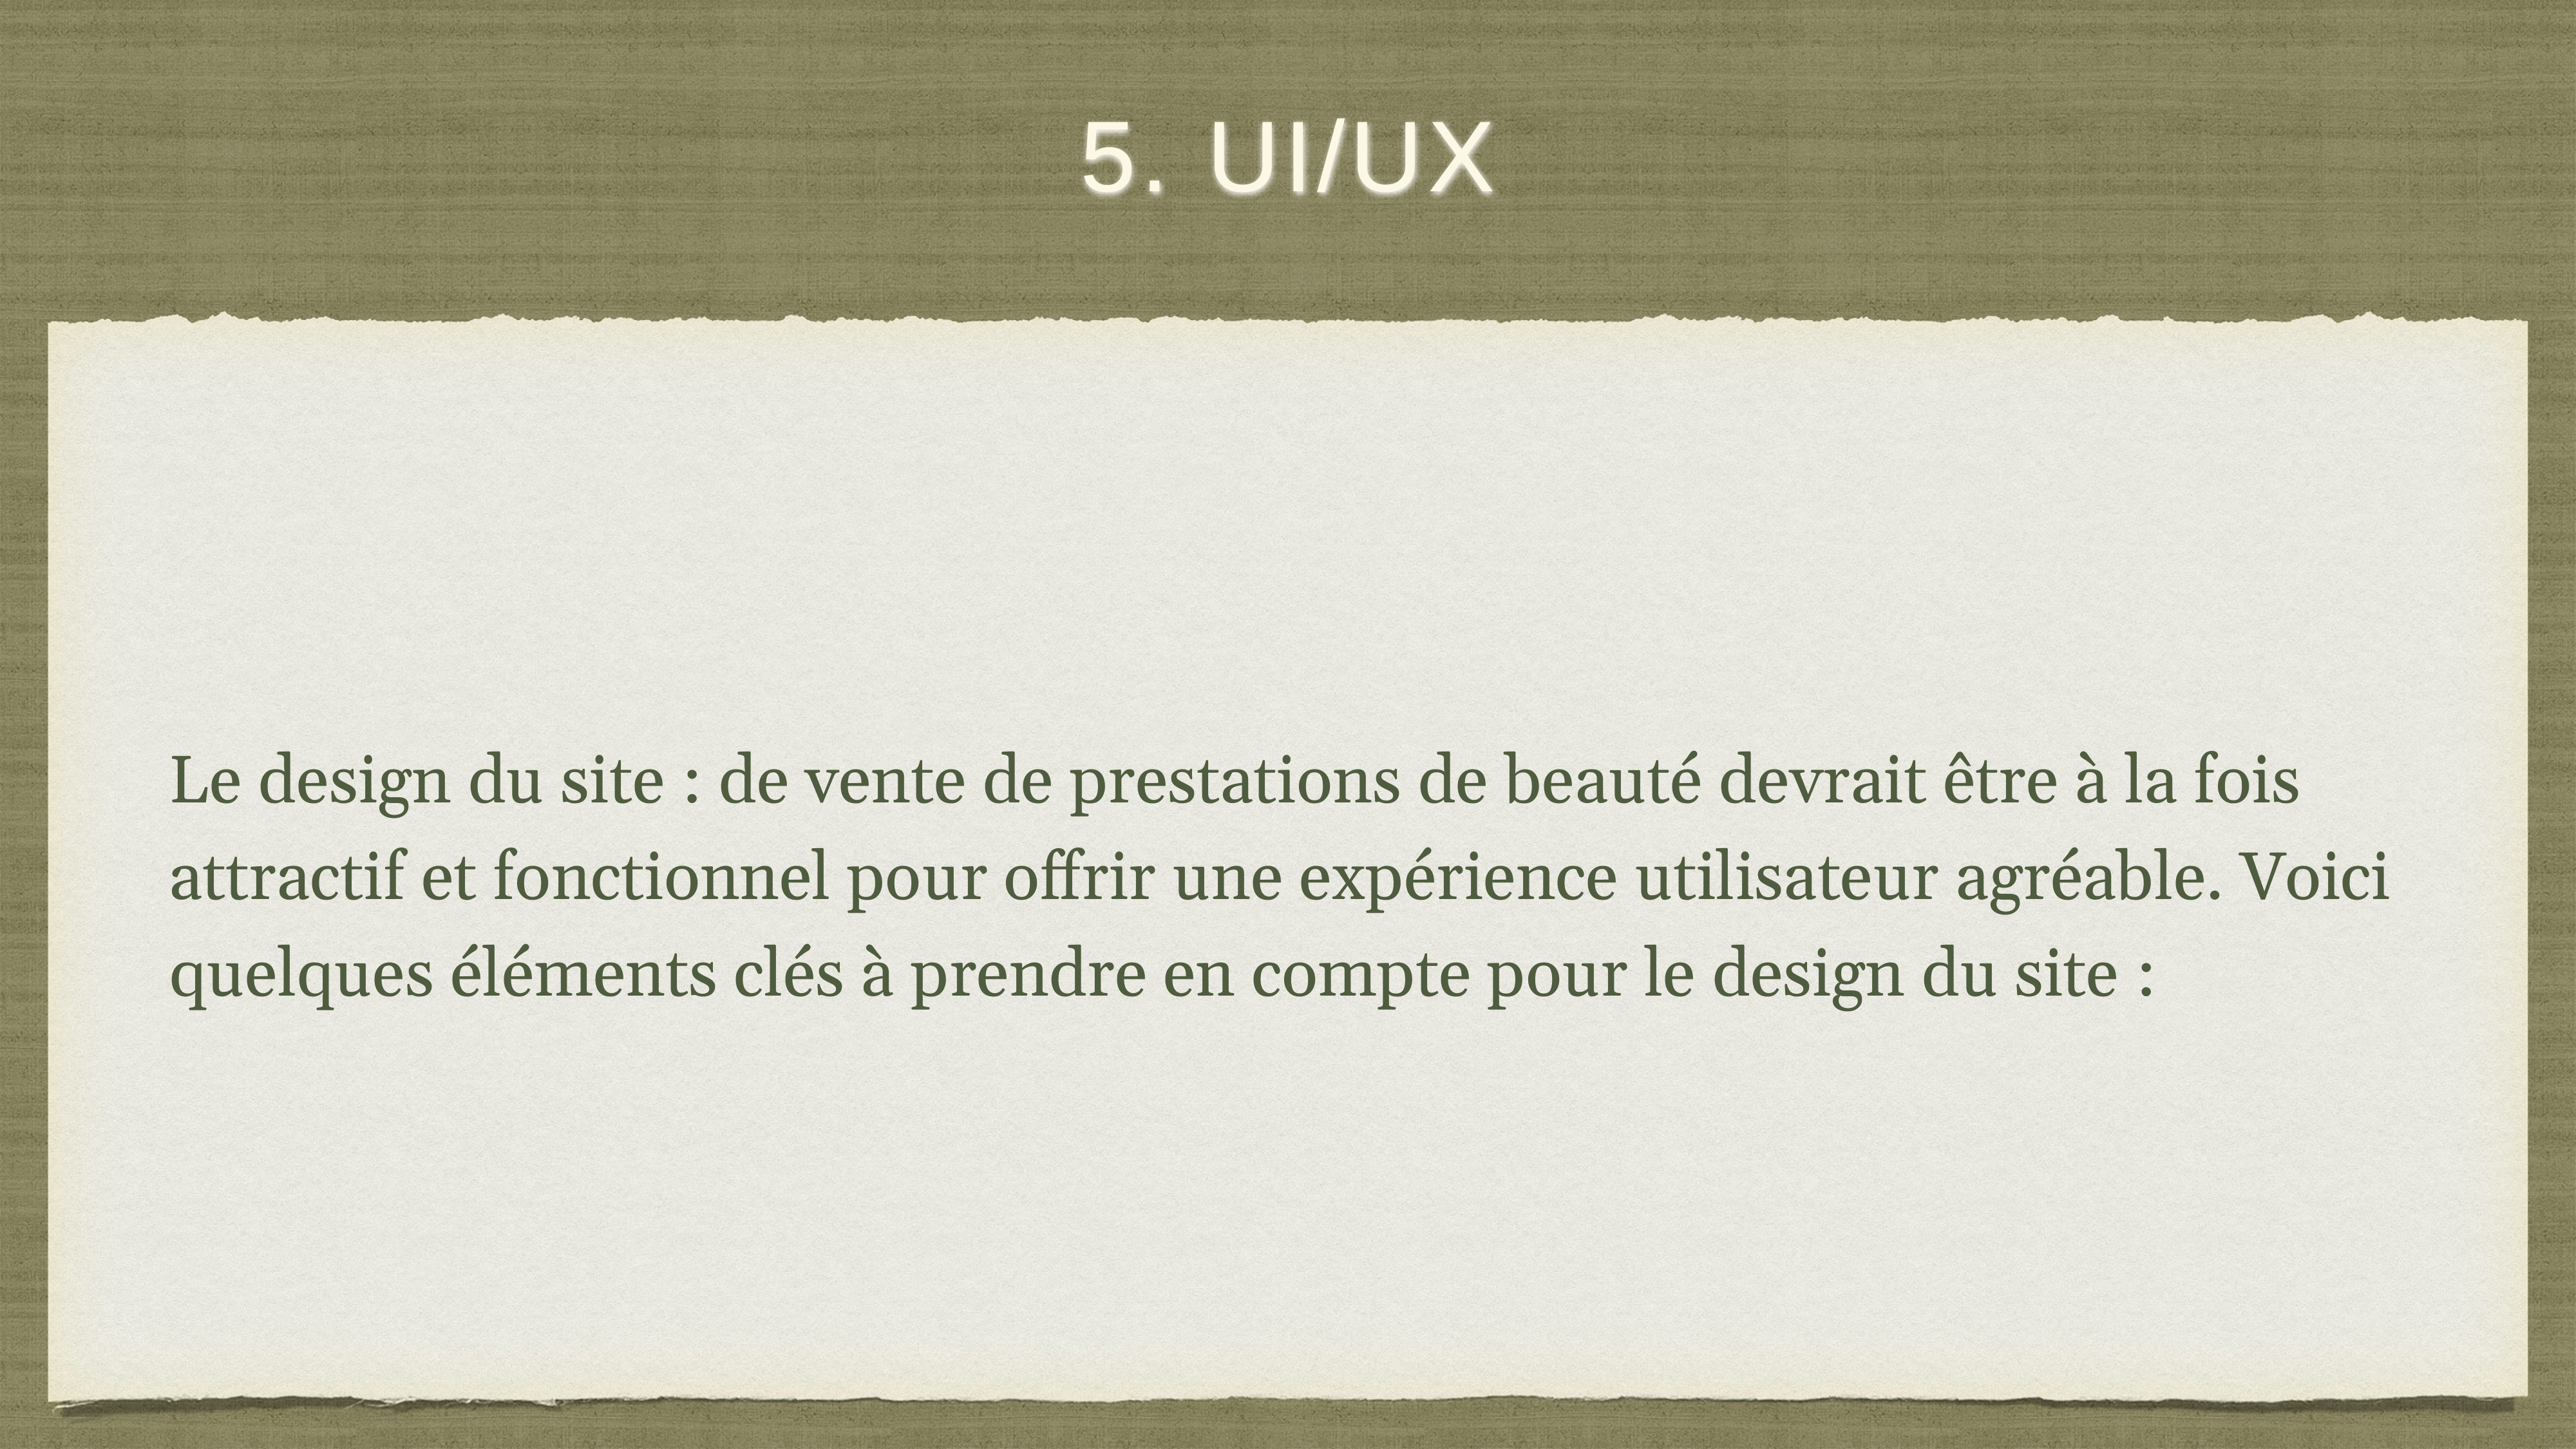

# 5. UI/UX
Le design du site : de vente de prestations de beauté devrait être à la fois attractif et fonctionnel pour offrir une expérience utilisateur agréable. Voici quelques éléments clés à prendre en compte pour le design du site :